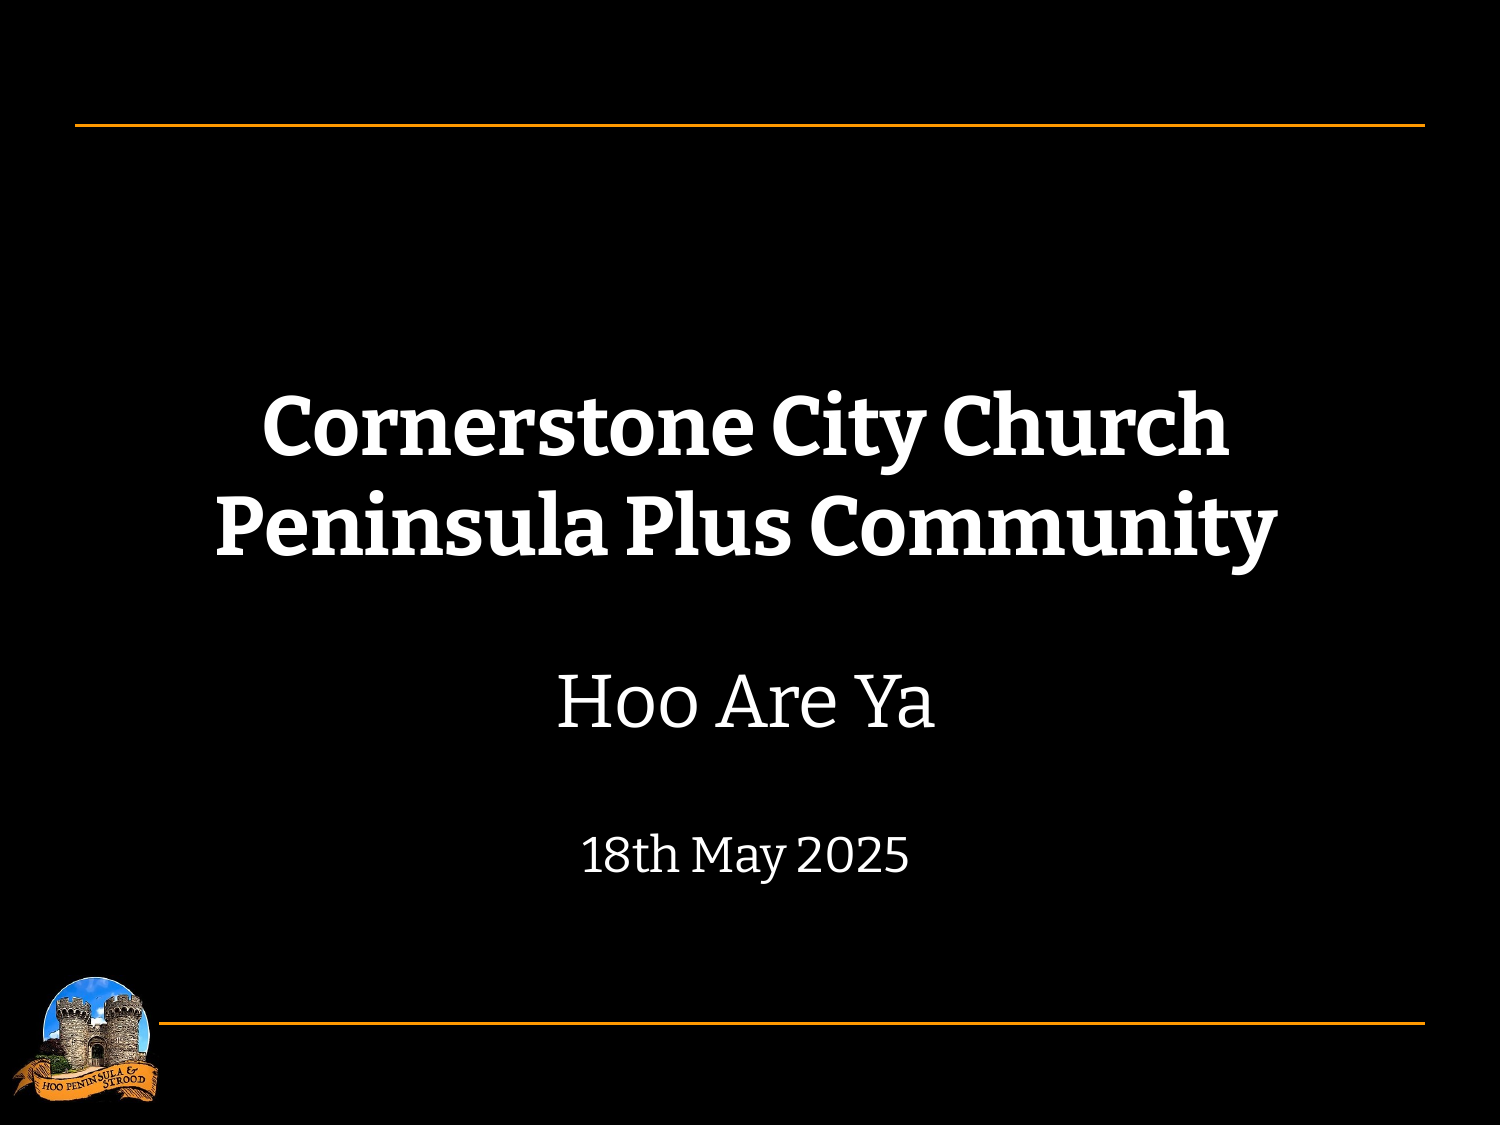

Cornerstone City Church
Peninsula Plus Community
Hoo Are Ya
18th May 2025